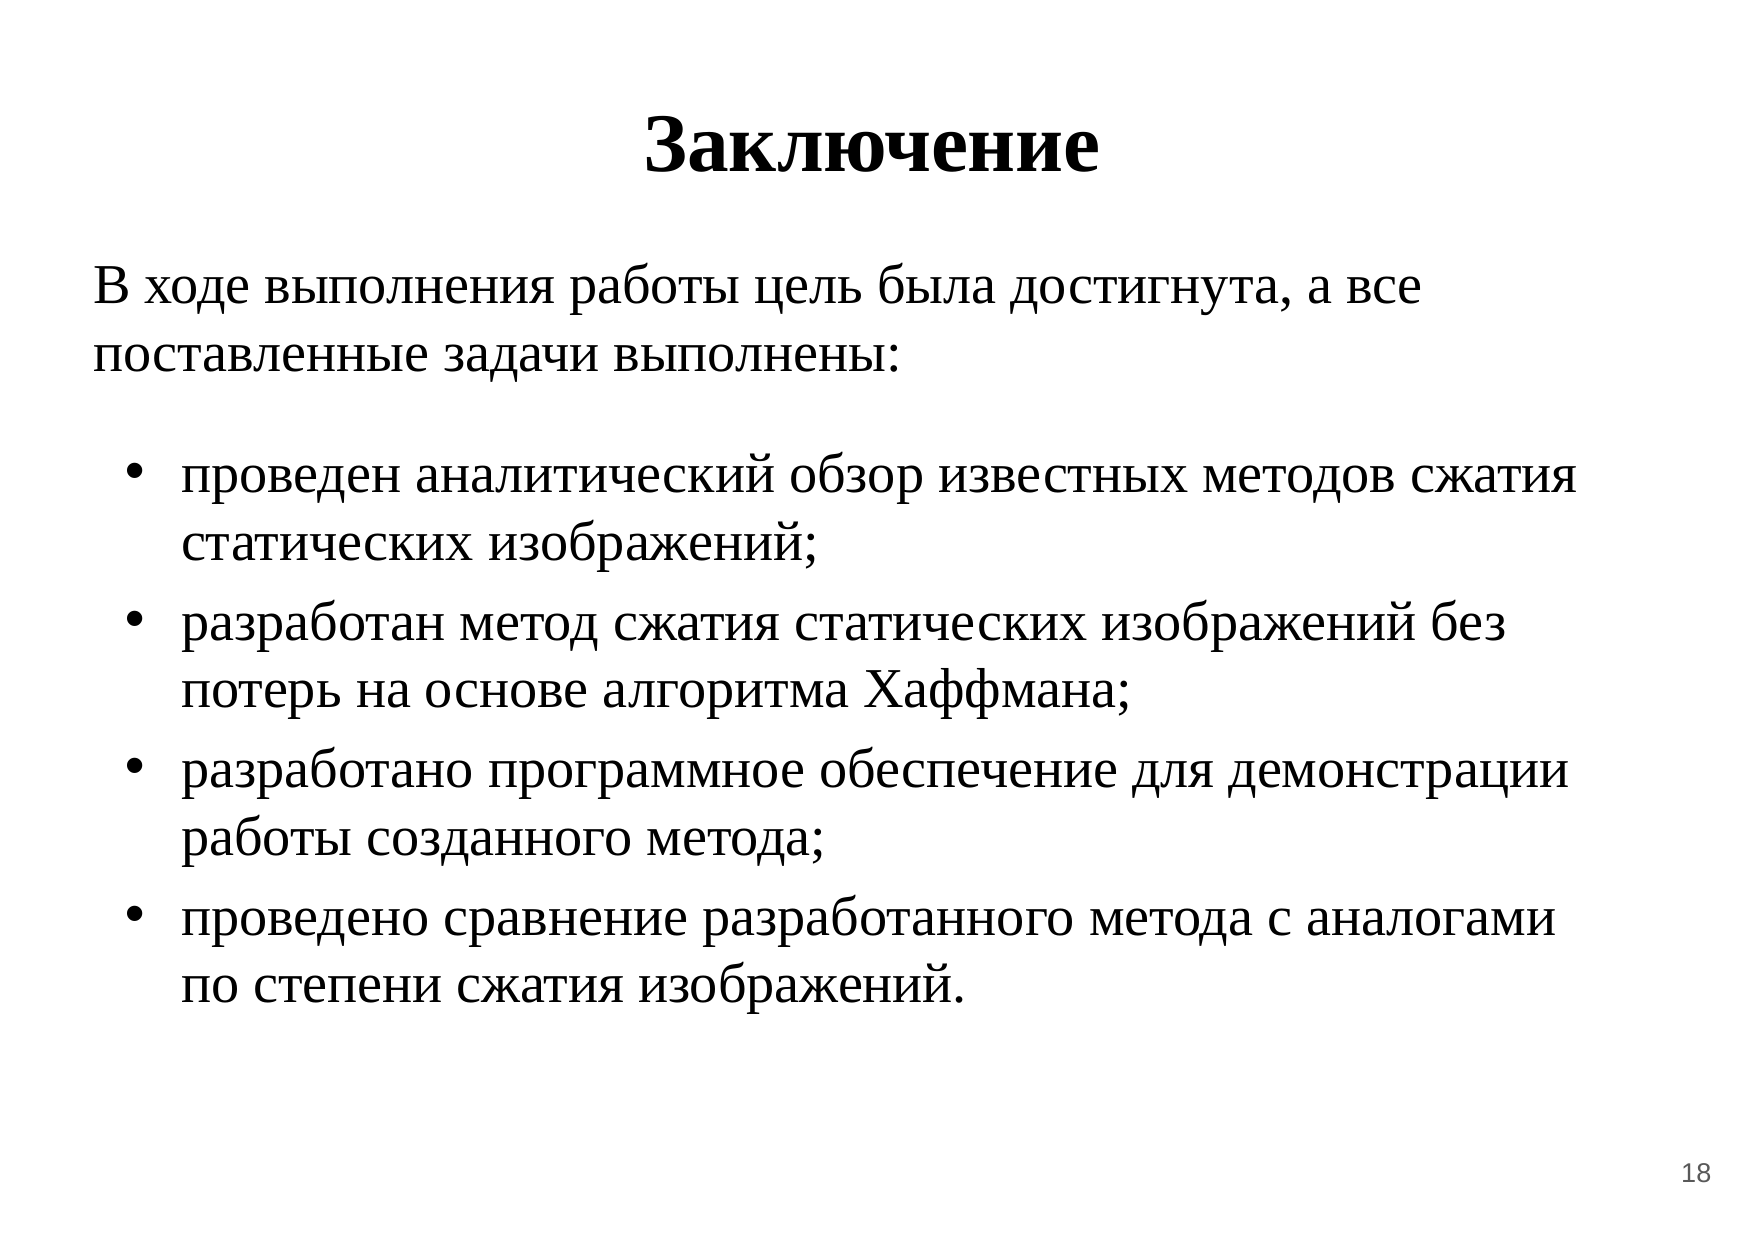

Заключение
В ходе выполнения работы цель была достигнута, а все поставленные задачи выполнены:
проведен аналитический обзор известных методов сжатия статических изображений;
разработан метод сжатия статических изображений без потерь на основе алгоритма Хаффмана;
разработано программное обеспечение для демонстрации работы созданного метода;
проведено сравнение разработанного метода с аналогами по степени сжатия изображений.
18